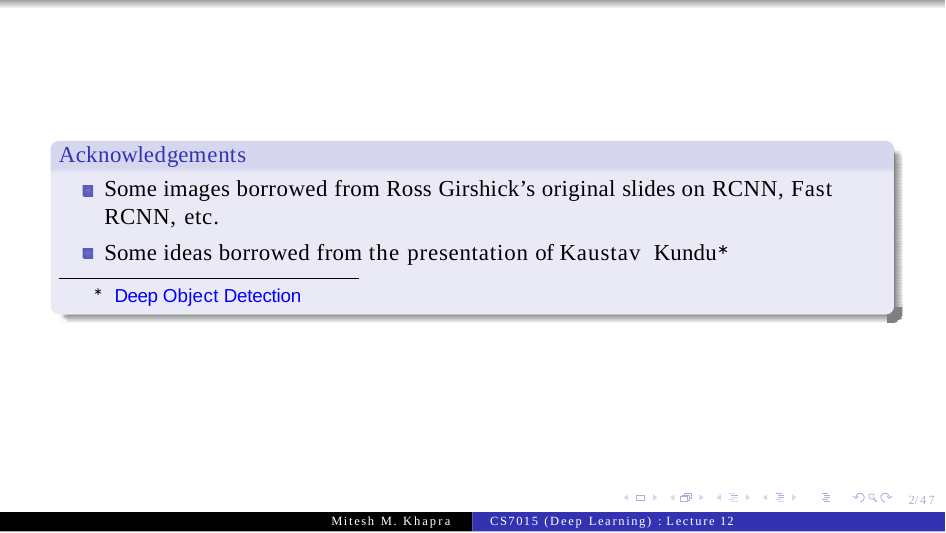

Acknowledgements

Some images borrowed from Ross Girshick’s original slides on RCNN, Fast  RCNN, etc.
Some ideas borrowed from the presentation of Kaustav Kundu∗
∗ Deep Object Detection

2/47

Mitesh M. Khapra
CS7015 (Deep Learning) : Lecture 12